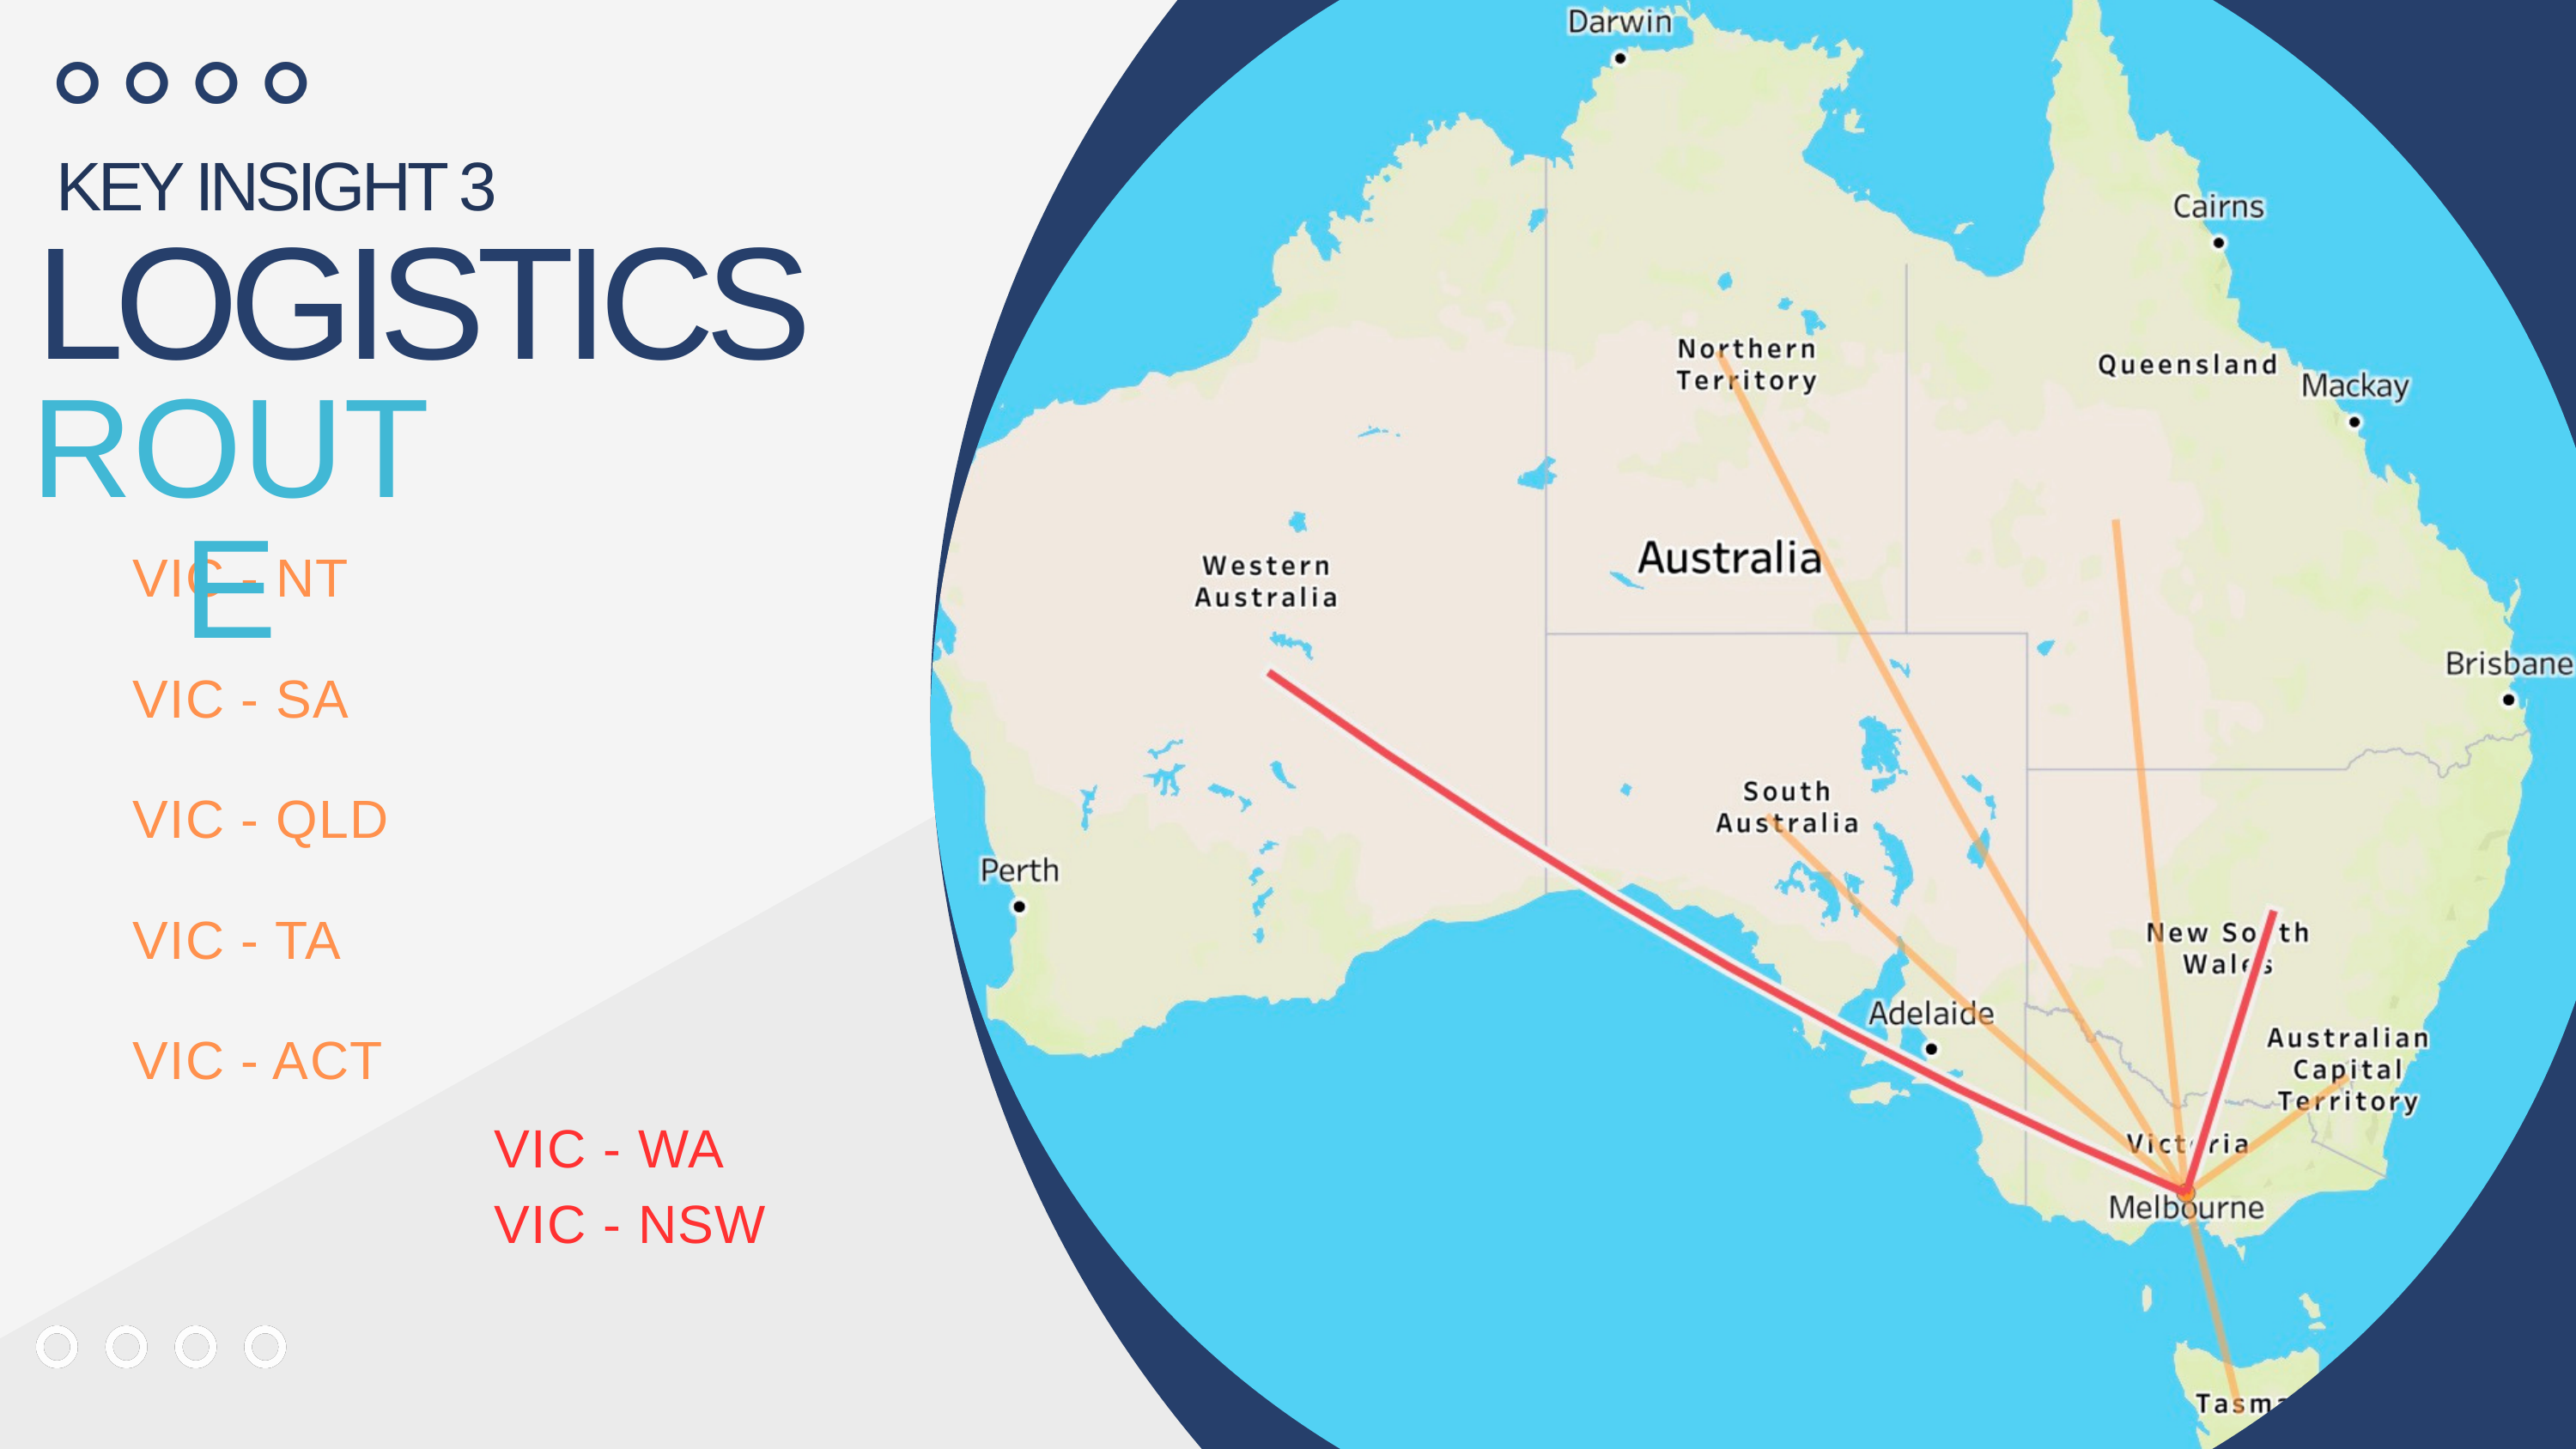

KEY INSIGHT 3
LOGISTICS
ROUTE
VIC - NT
VIC - SA
VIC - QLD
VIC - TA
VIC - ACT

VIC - WA
VIC - NSW